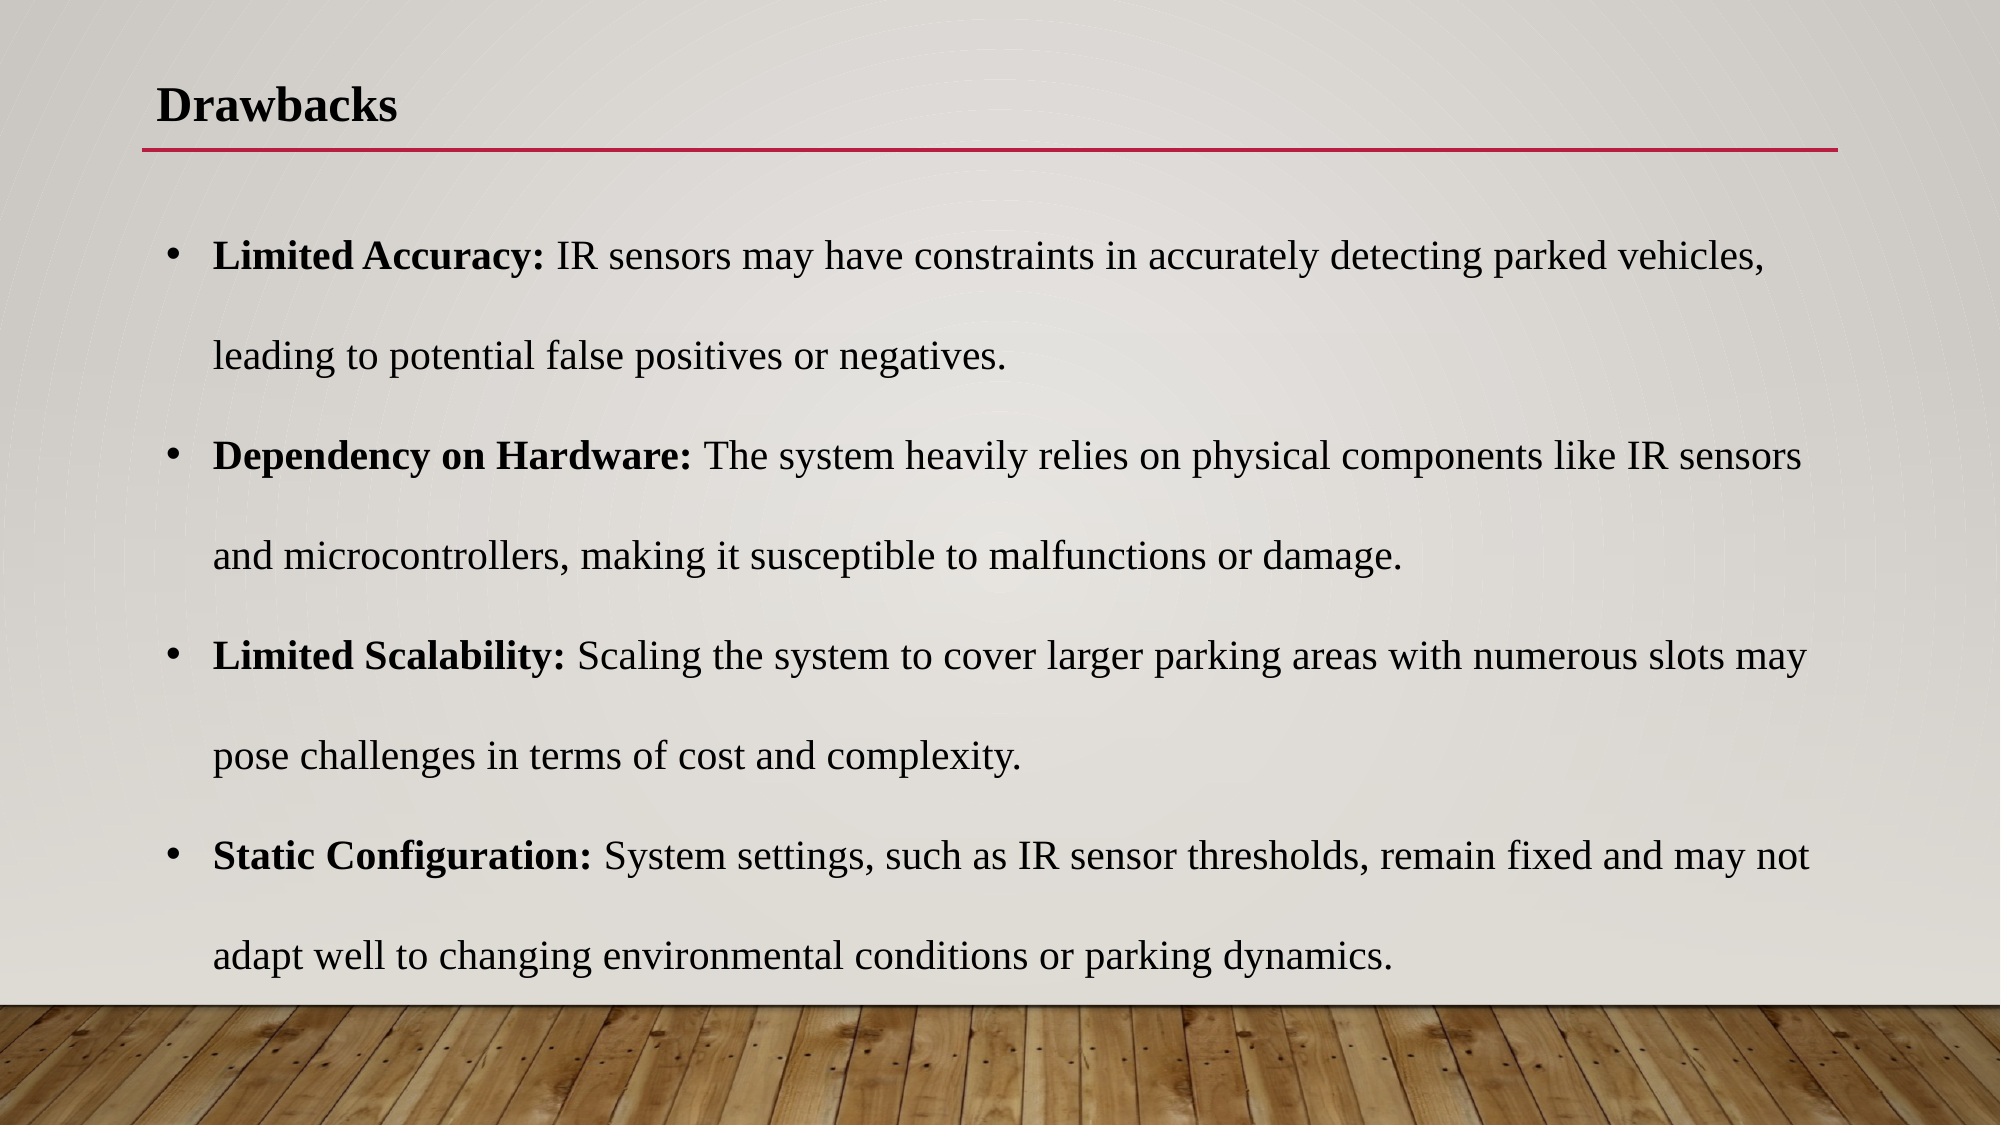

Drawbacks
Limited Accuracy: IR sensors may have constraints in accurately detecting parked vehicles, leading to potential false positives or negatives.
Dependency on Hardware: The system heavily relies on physical components like IR sensors and microcontrollers, making it susceptible to malfunctions or damage.
Limited Scalability: Scaling the system to cover larger parking areas with numerous slots may pose challenges in terms of cost and complexity.
Static Configuration: System settings, such as IR sensor thresholds, remain fixed and may not adapt well to changing environmental conditions or parking dynamics.